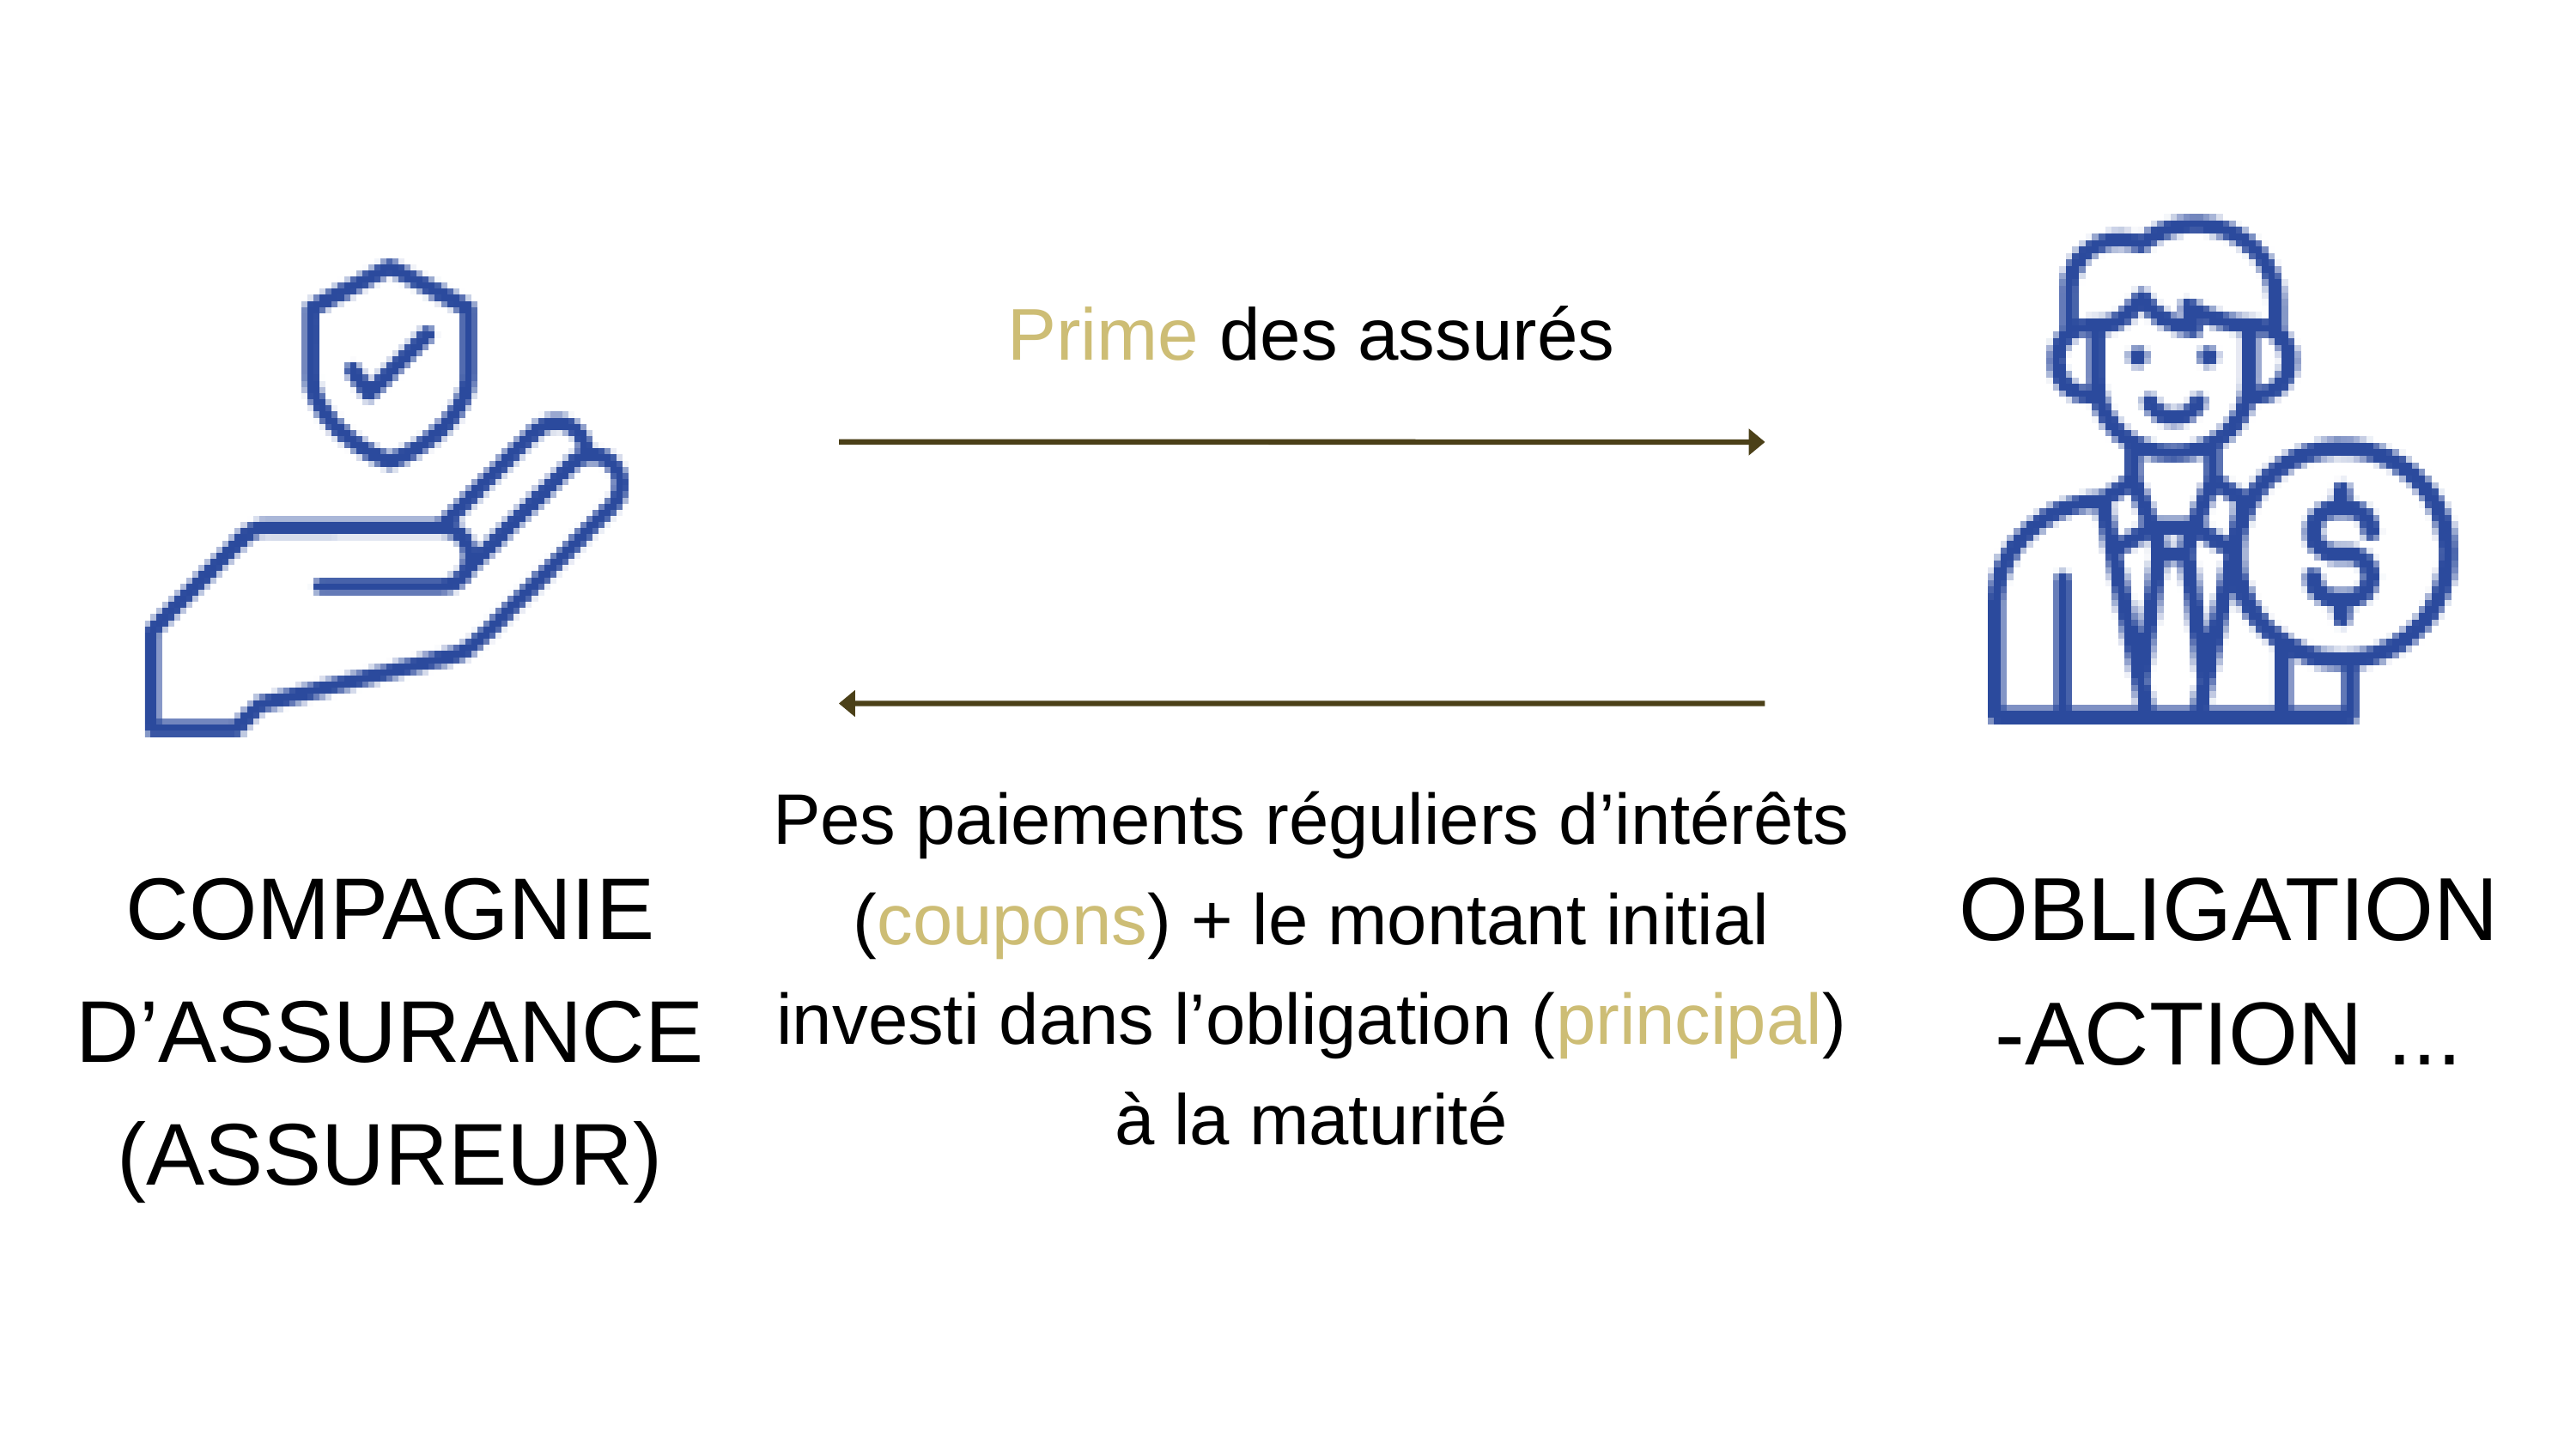

Prime des assurés

Pes paiements réguliers d’intérêts (coupons) + le montant initial investi dans l’obligation (principal) à la maturité
OBLIGATION -ACTION ...
COMPAGNIE D’ASSURANCE
(ASSUREUR)